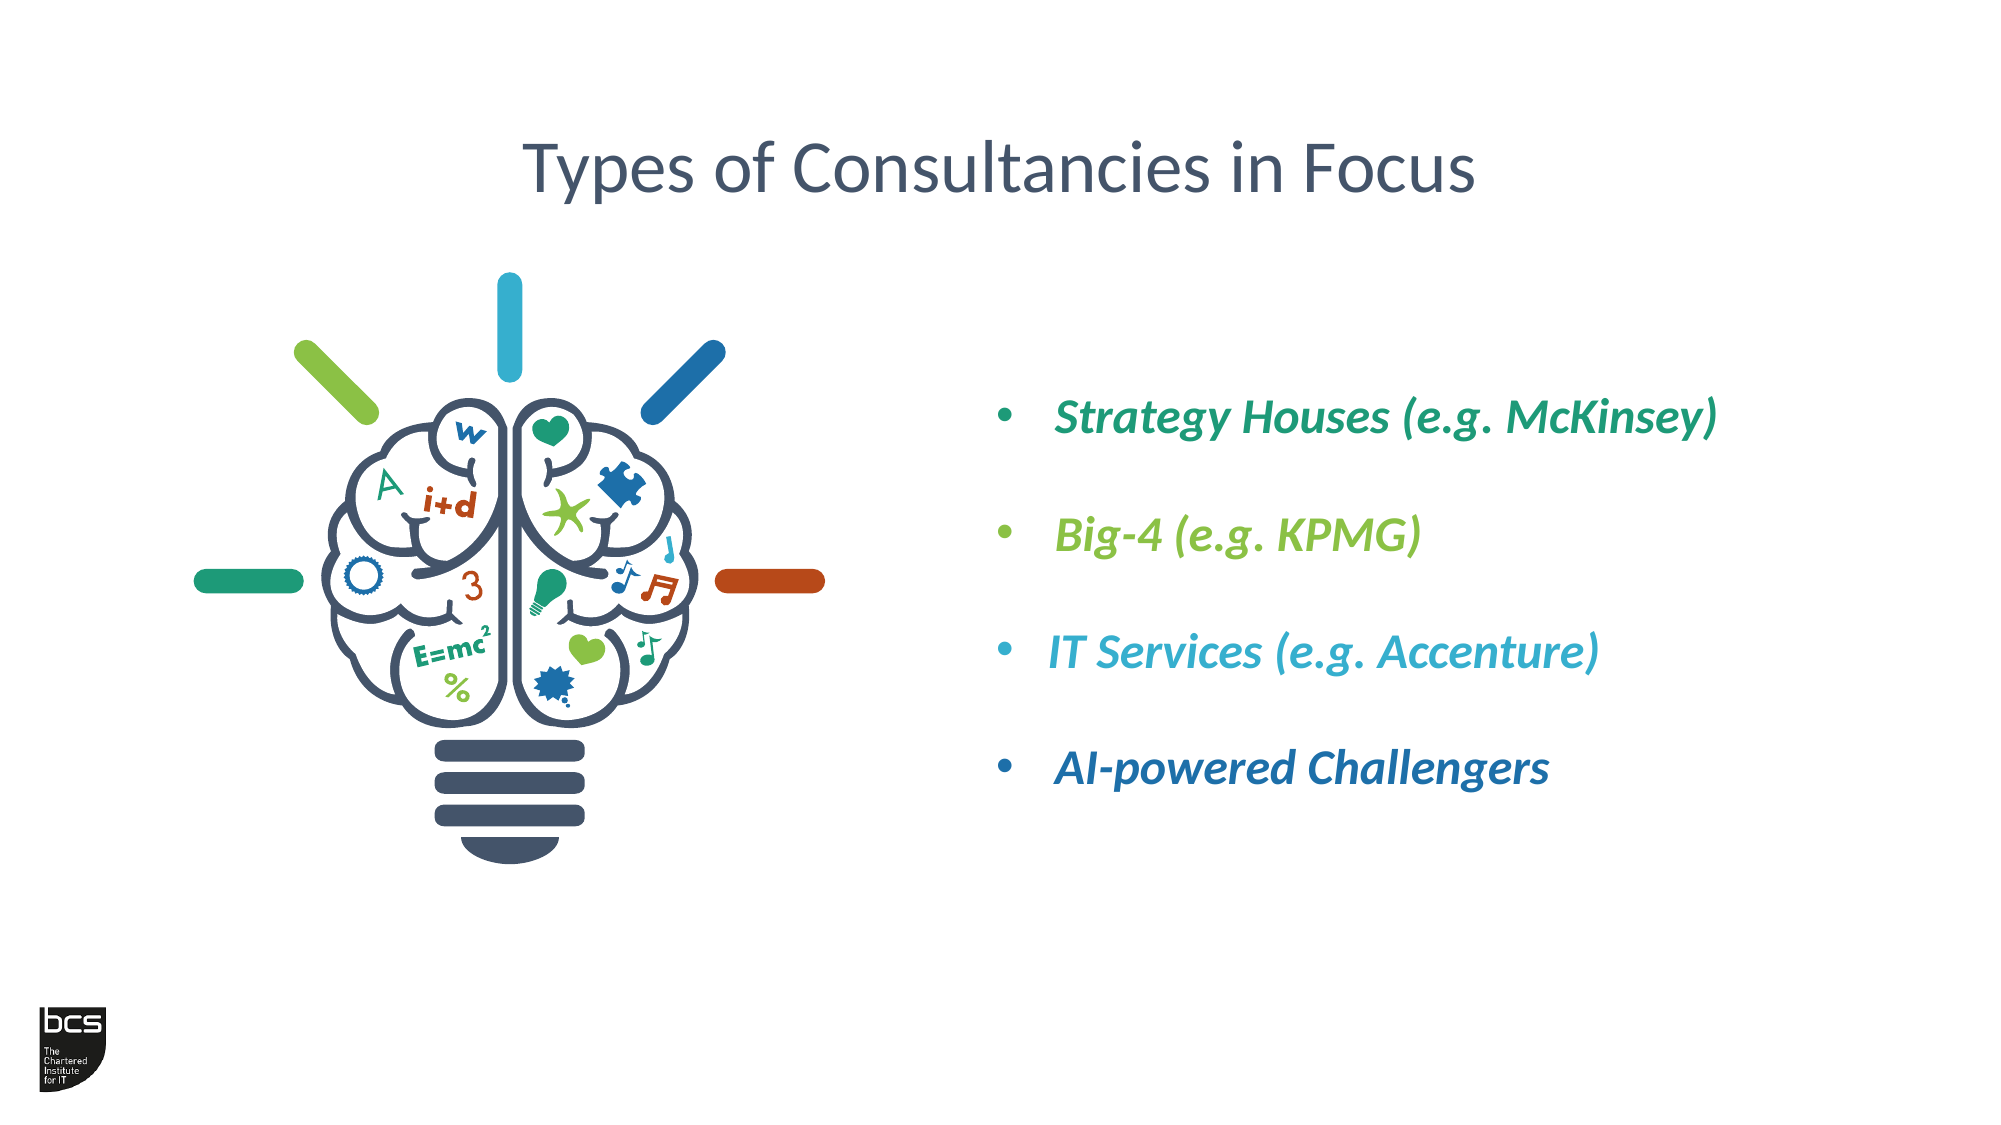

# Types of Consultancies in Focus

Strategy Houses (e.g. McKinsey)
Big-4 (e.g. KPMG)
IT Services (e.g. Accenture)
AI-powered Challengers